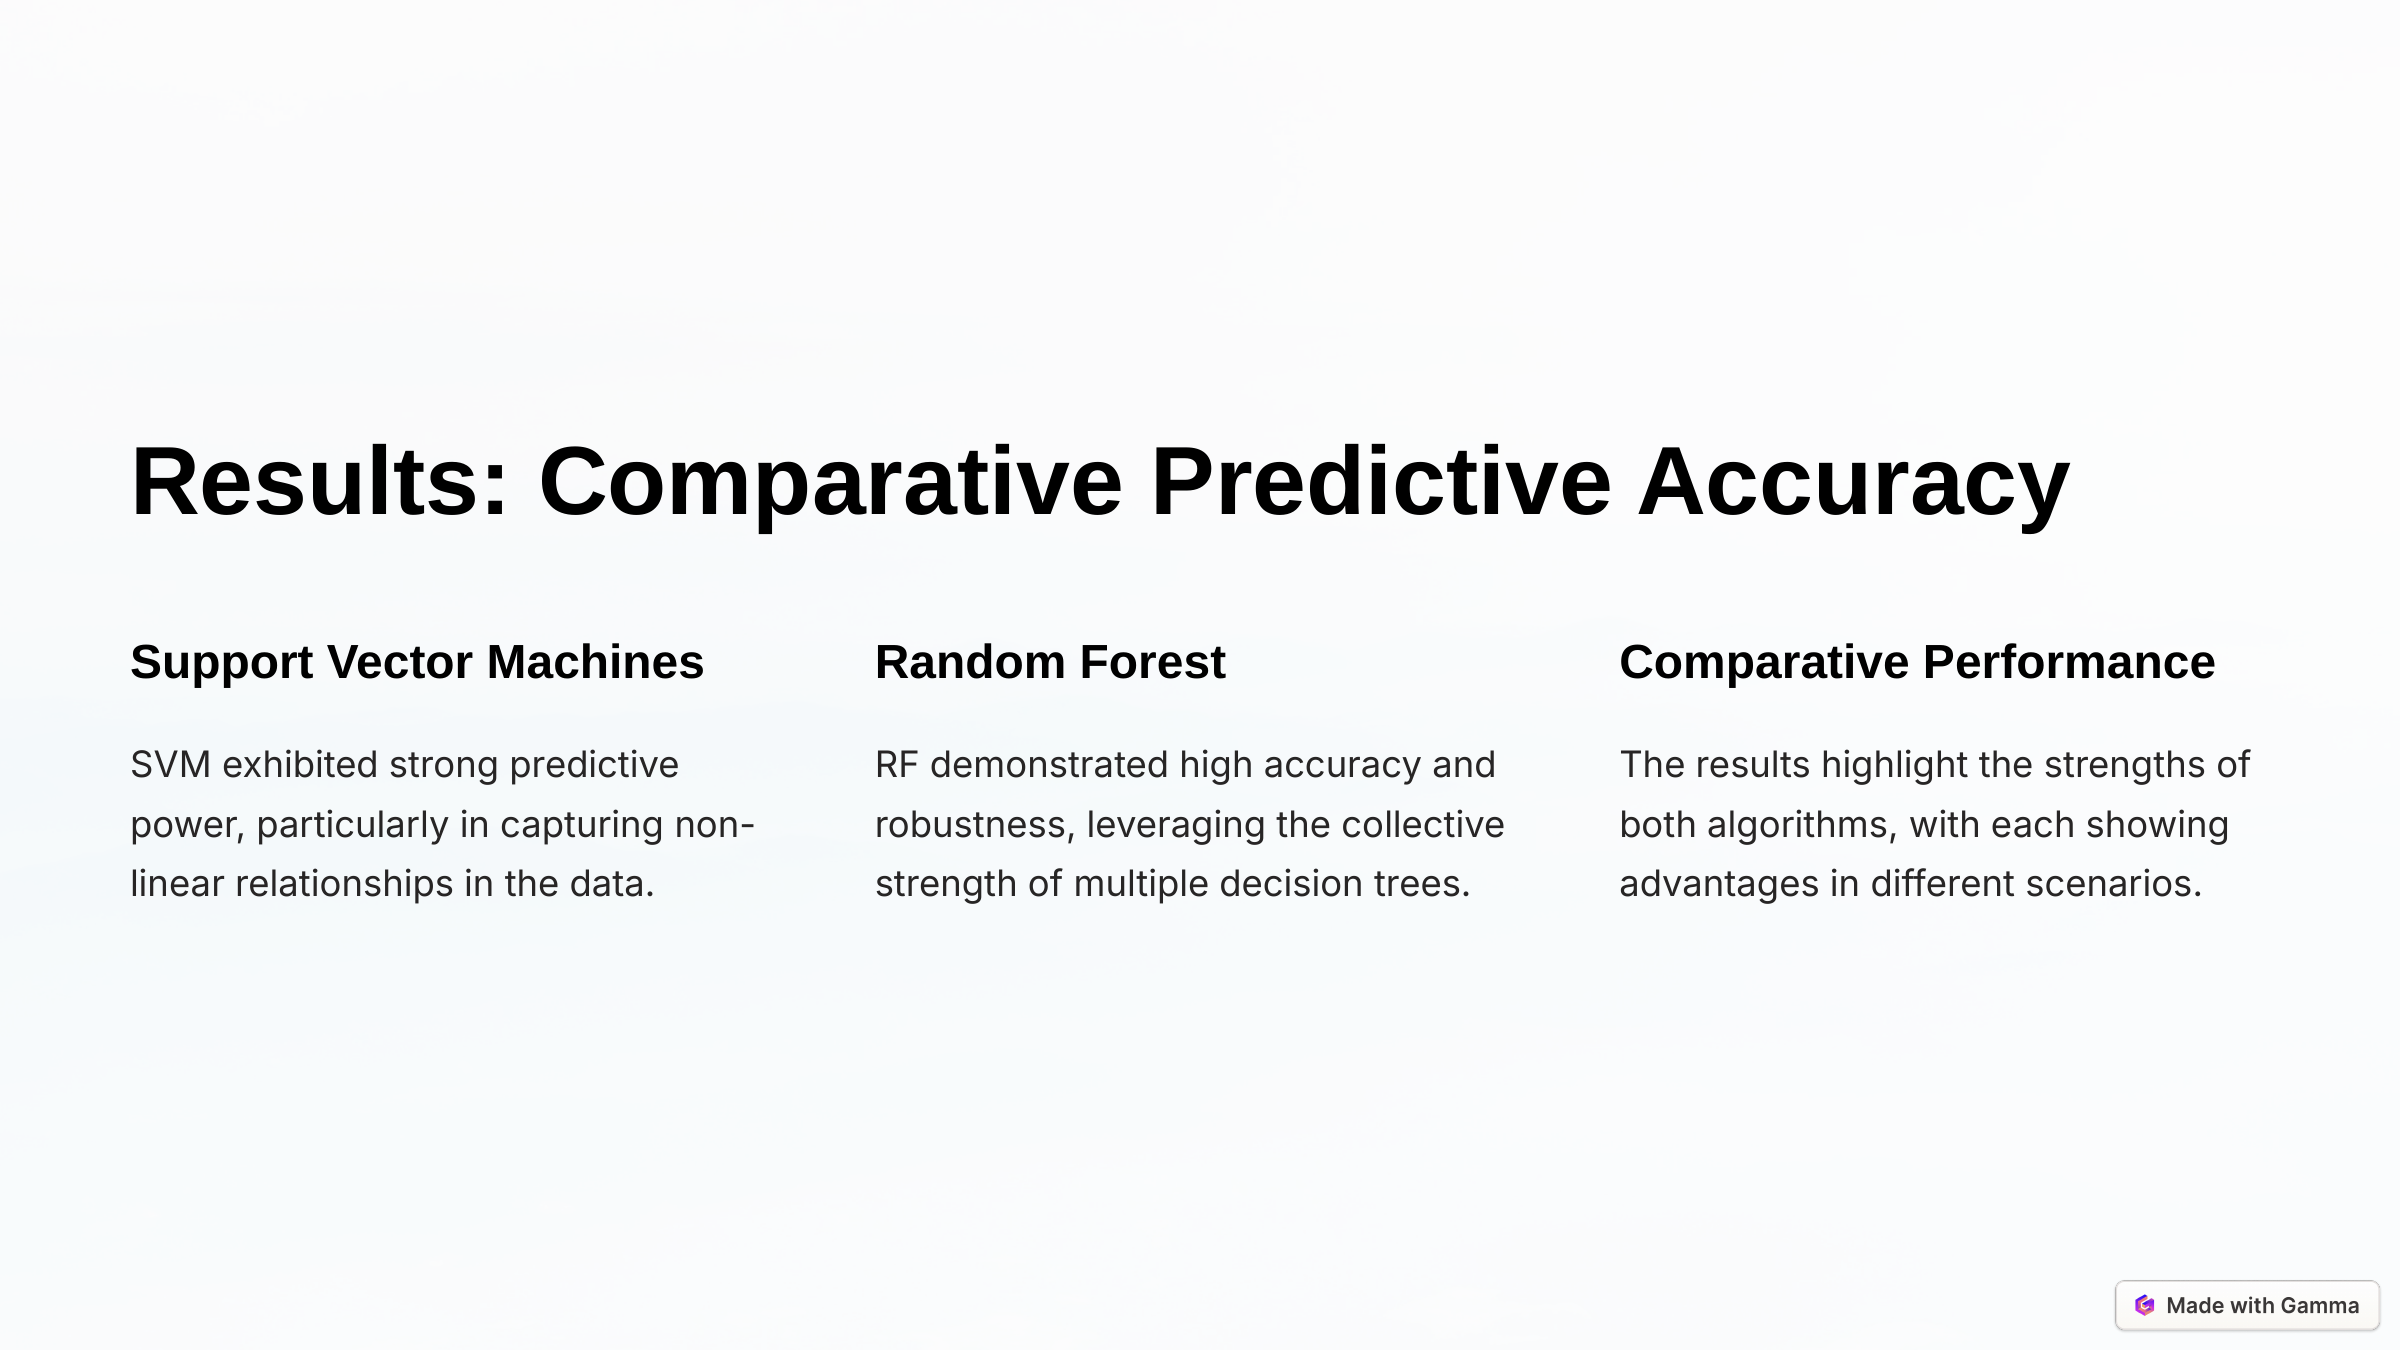

Results: Comparative Predictive Accuracy
Support Vector Machines
Random Forest
Comparative Performance
SVM exhibited strong predictive power, particularly in capturing non-linear relationships in the data.
RF demonstrated high accuracy and robustness, leveraging the collective strength of multiple decision trees.
The results highlight the strengths of both algorithms, with each showing advantages in different scenarios.